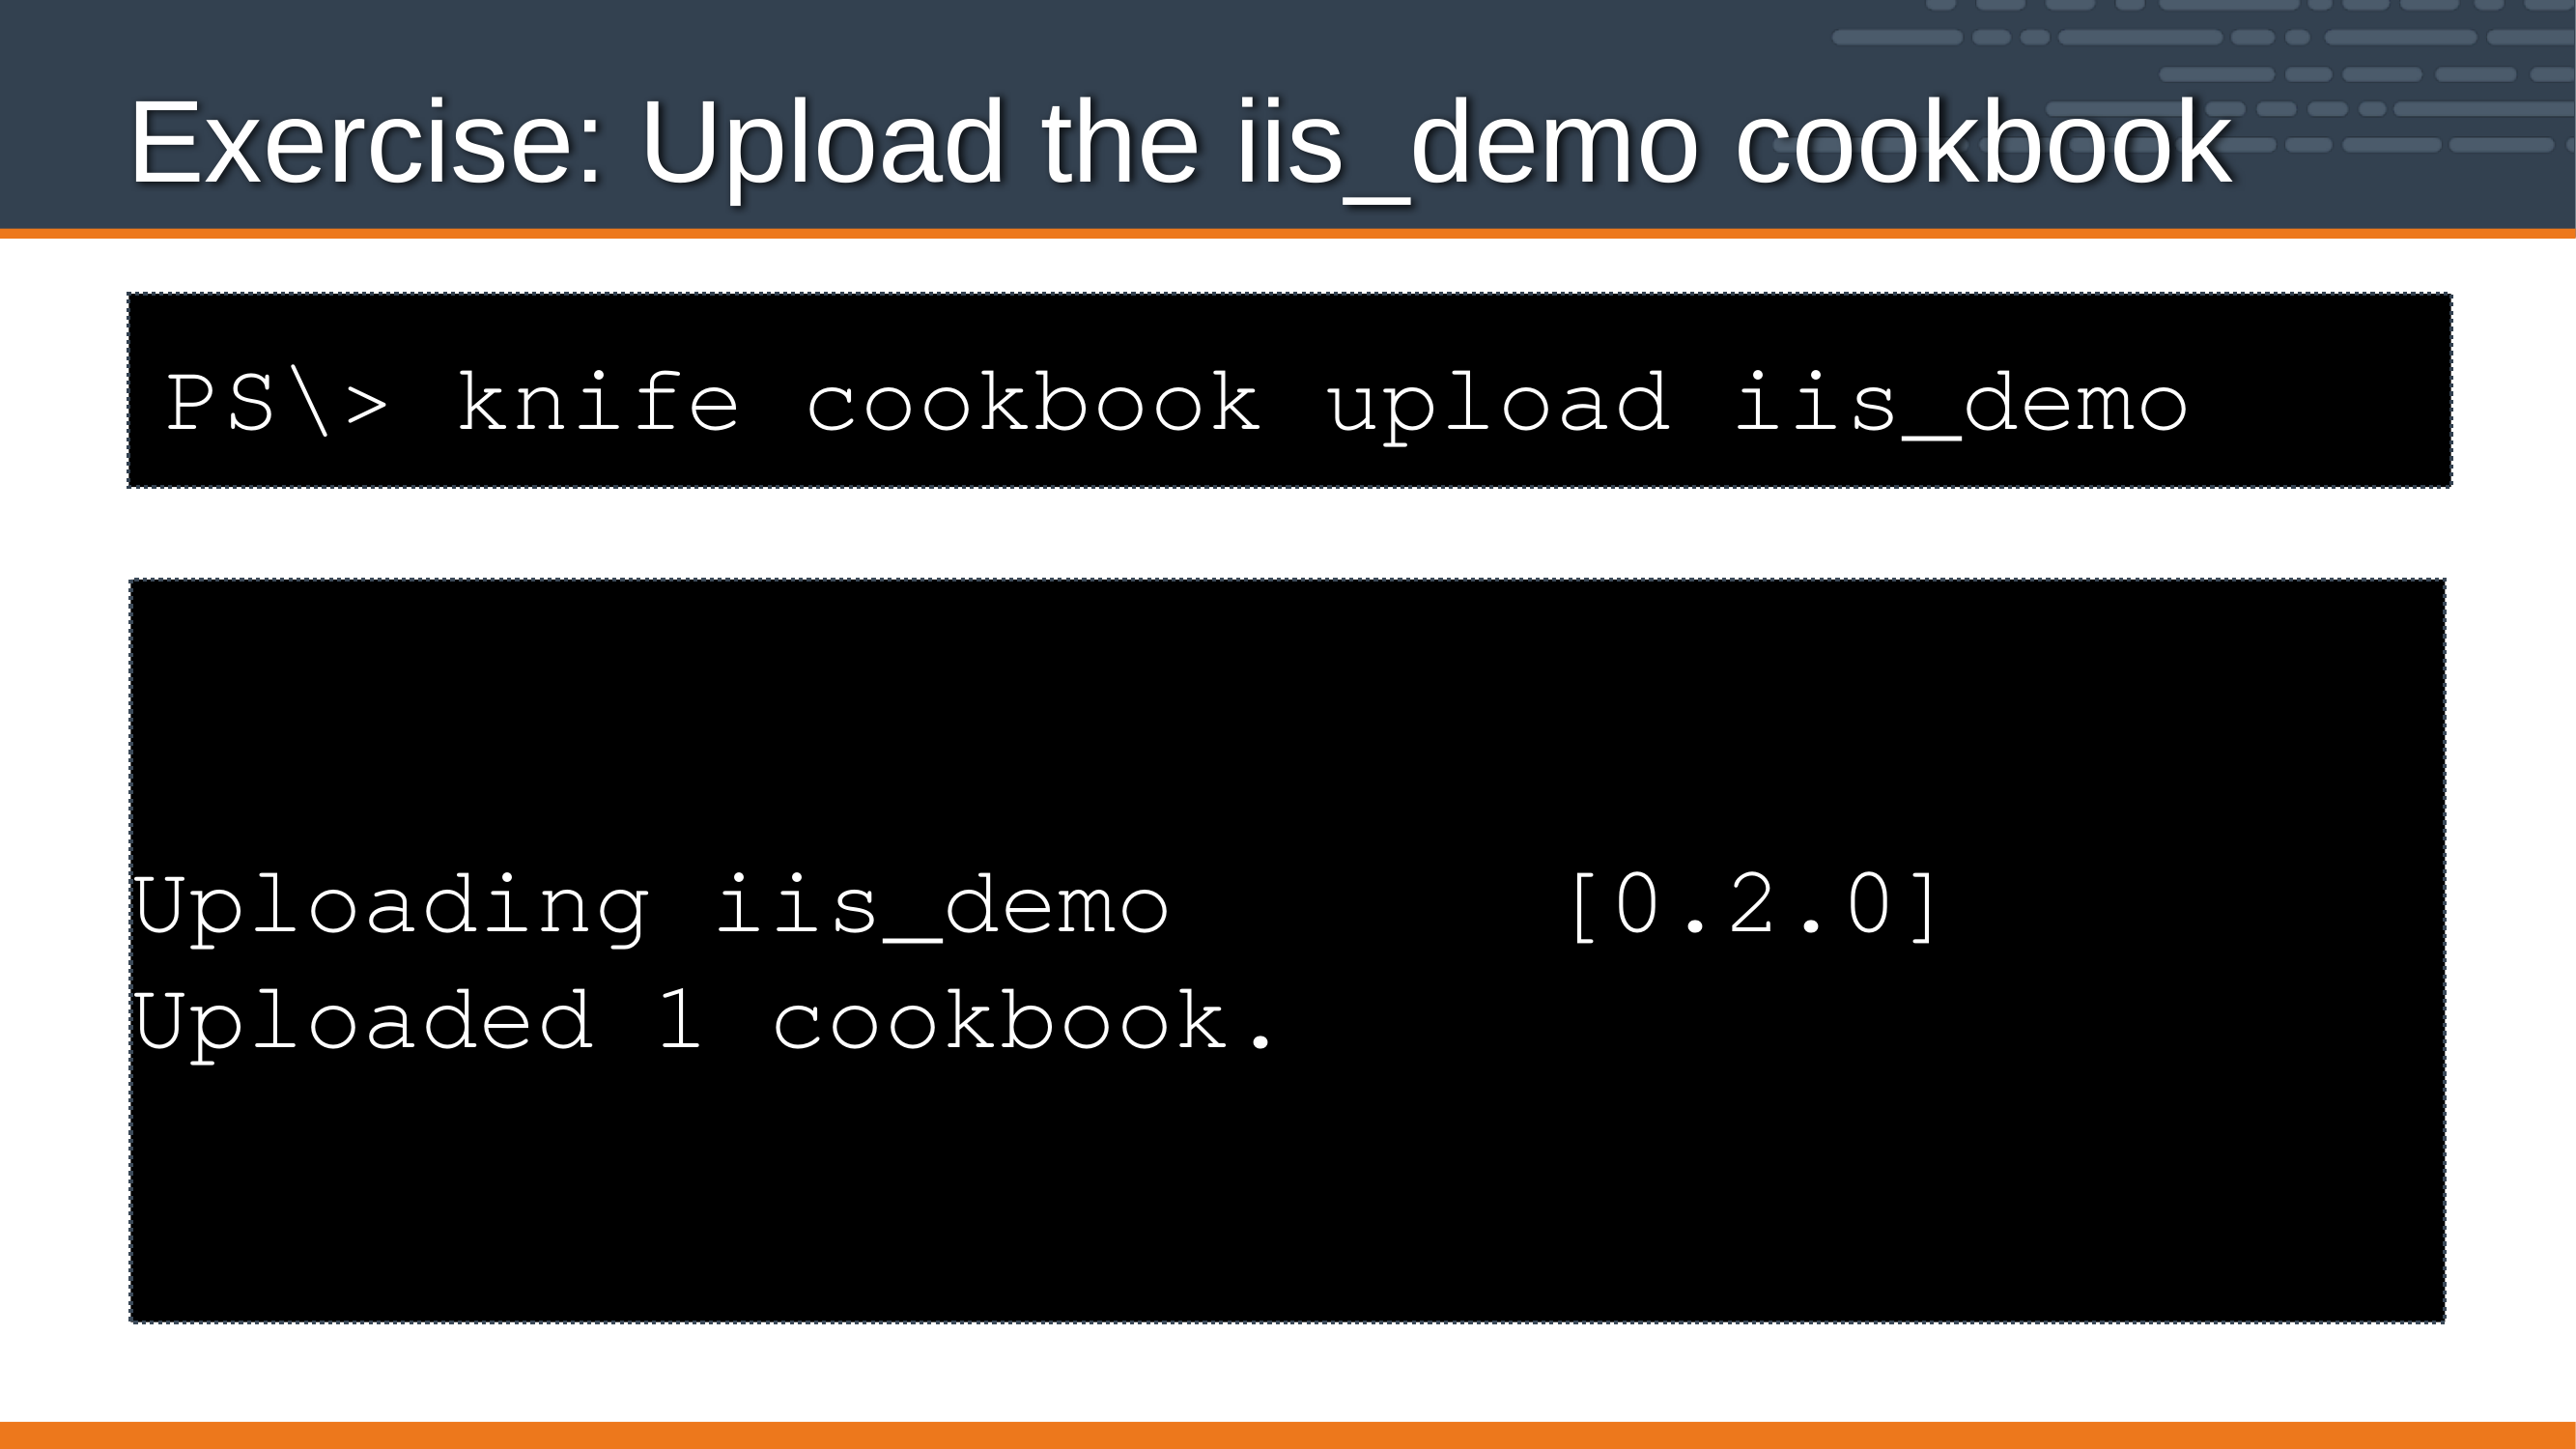

# Exercise: Upload the iis_demo cookbook

PS\> knife cookbook upload iis_demo

Uploading iis_demo		  [0.2.0]
Uploaded 1 cookbook.